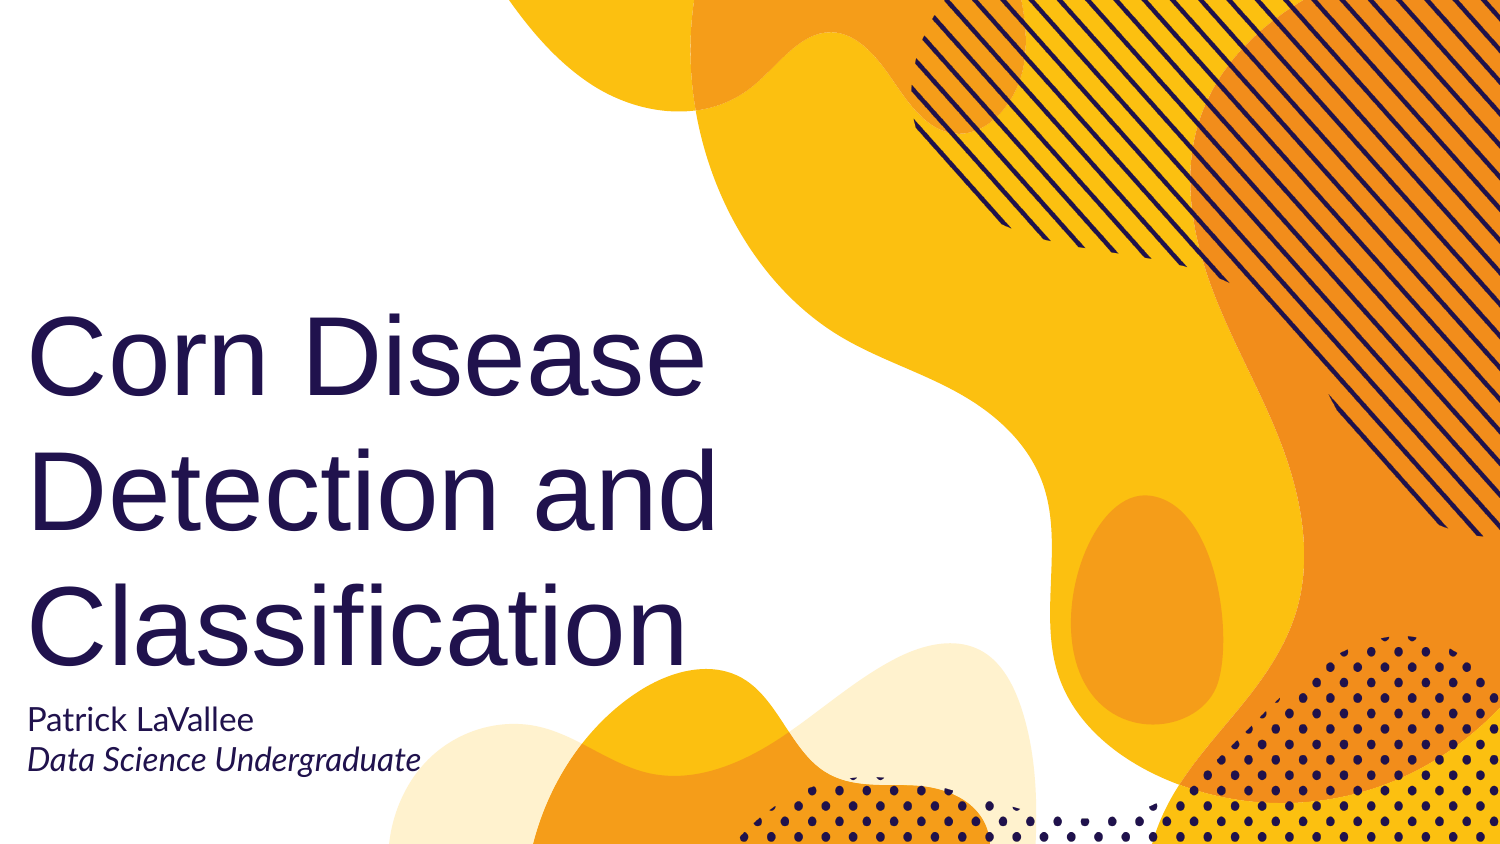

# Corn Disease Detection and Classification
Patrick LaVallee
Data Science Undergraduate